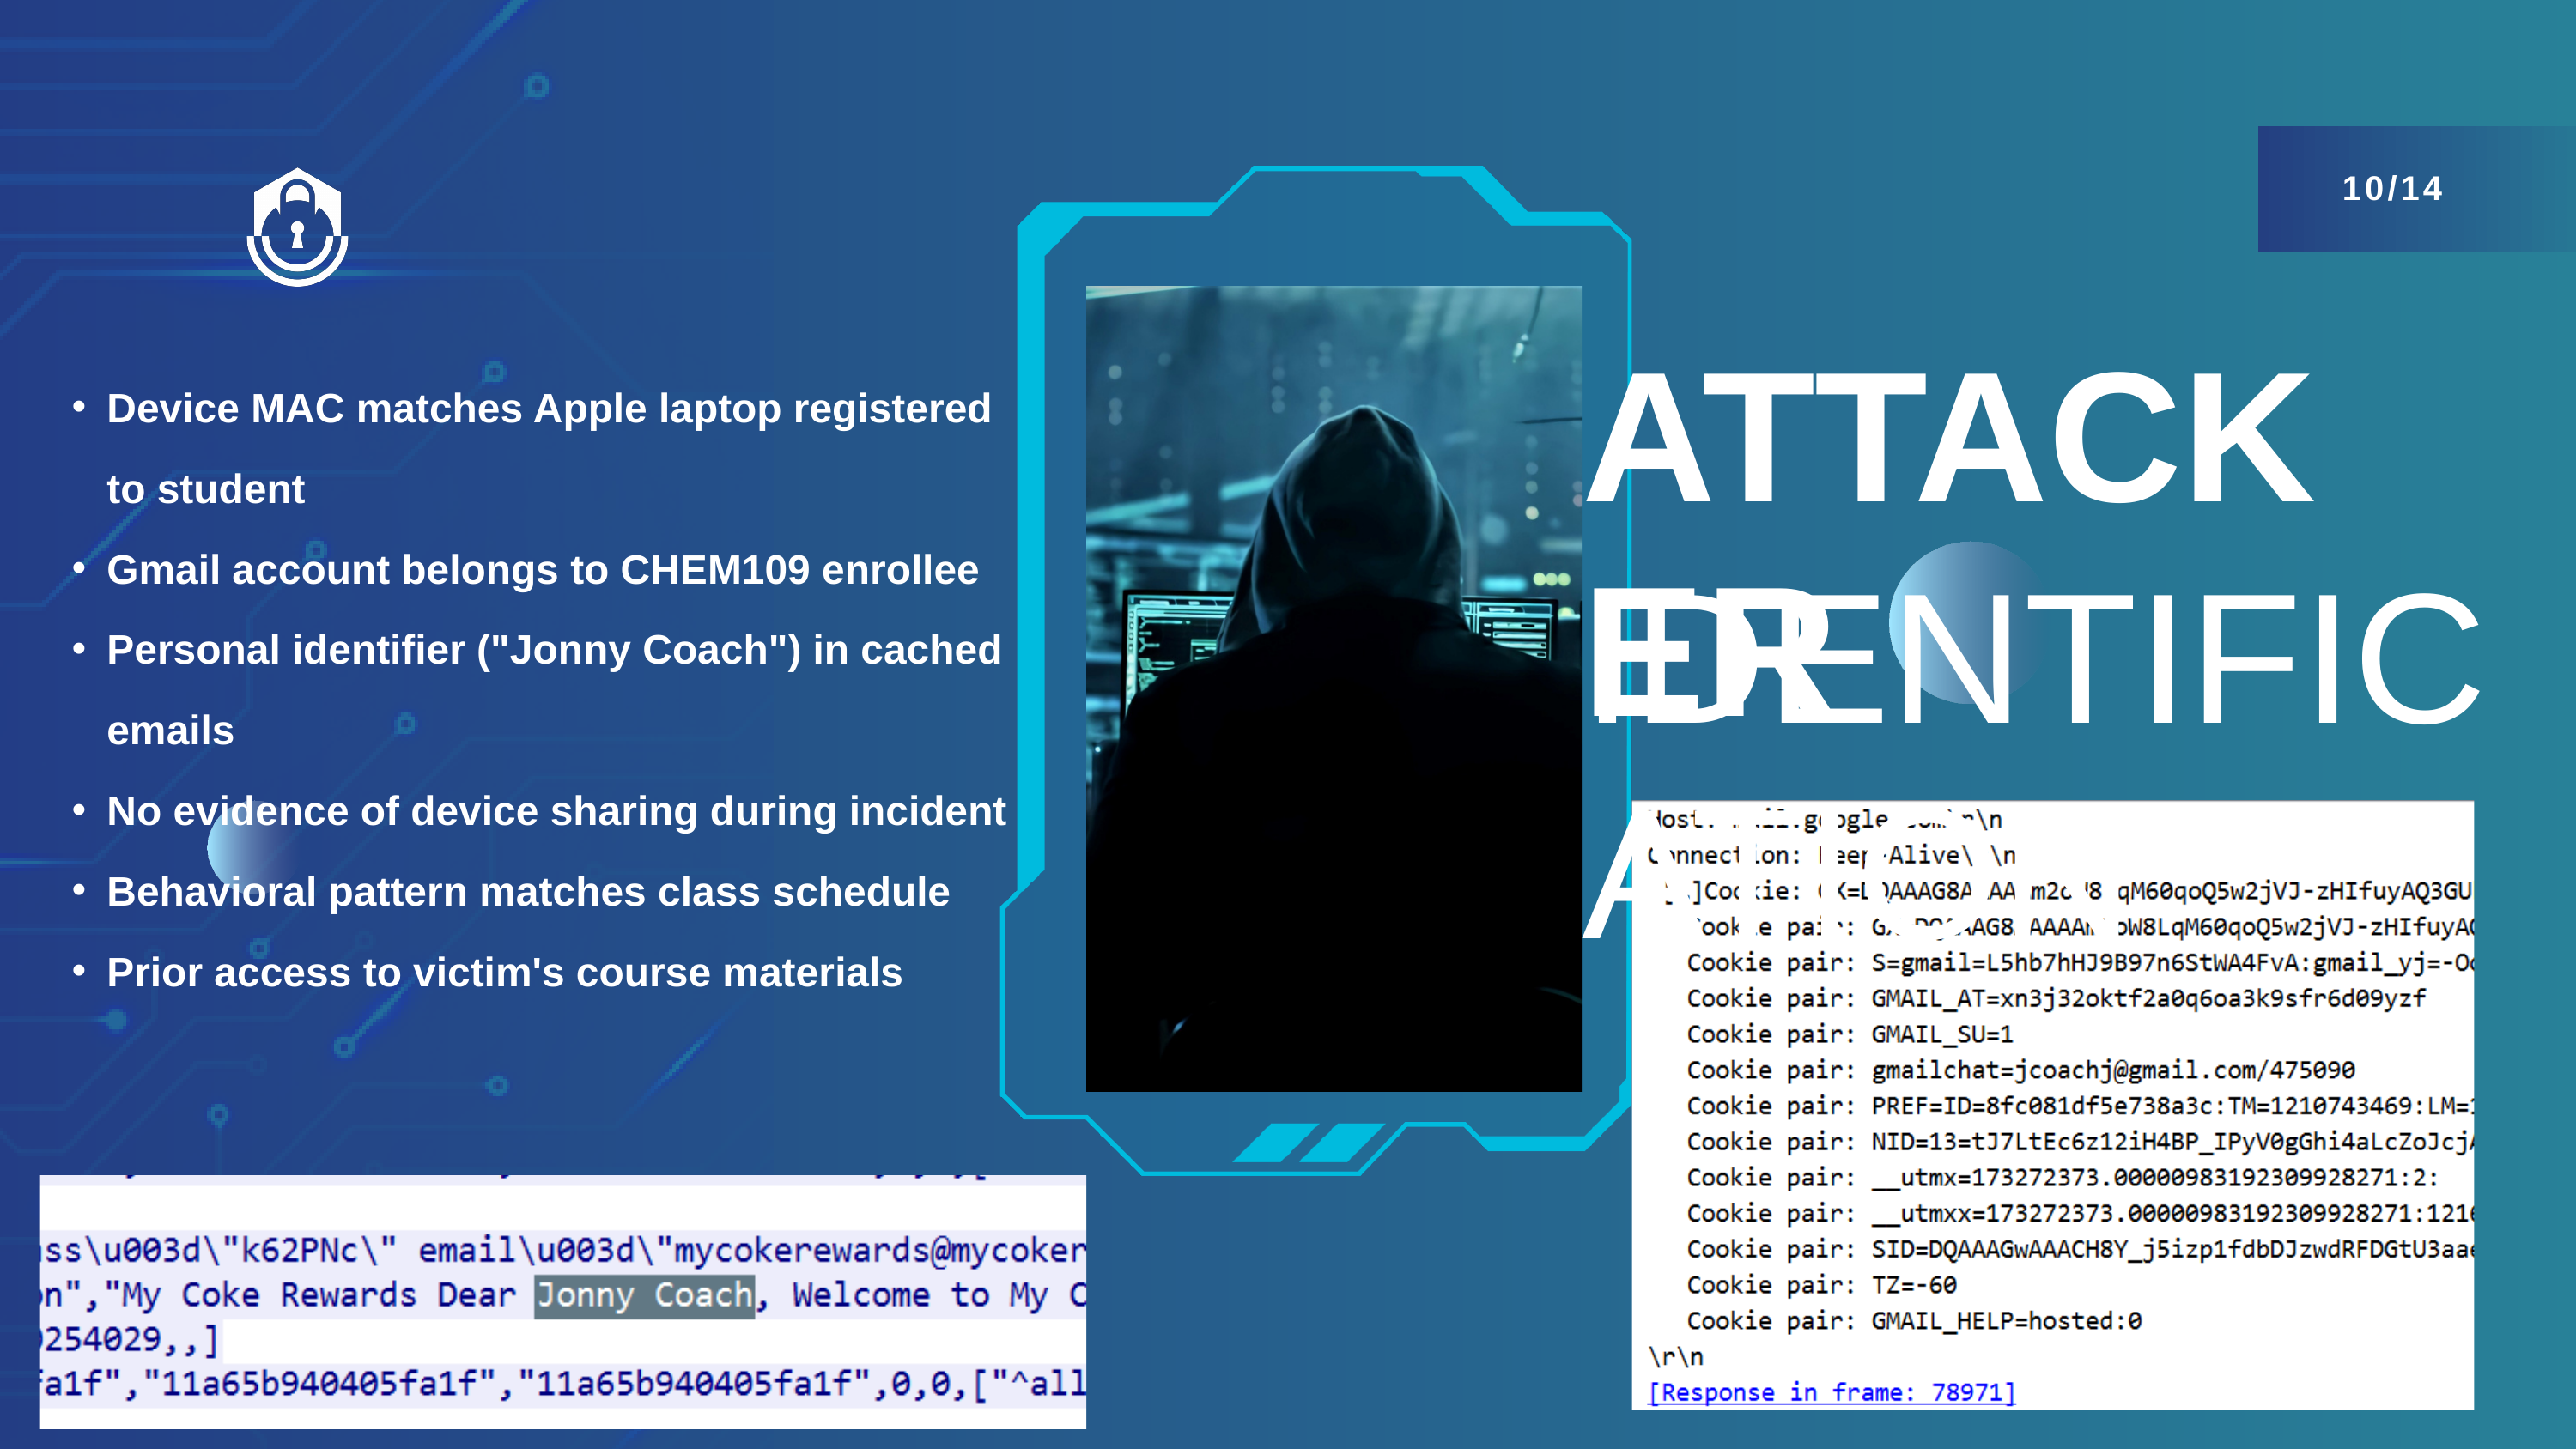

10/14

ATTACKER
Device MAC matches Apple laptop registered to student
Gmail account belongs to CHEM109 enrollee
Personal identifier ("Jonny Coach") in cached emails
No evidence of device sharing during incident
Behavioral pattern matches class schedule
Prior access to victim's course materials

IDENTIFICATION